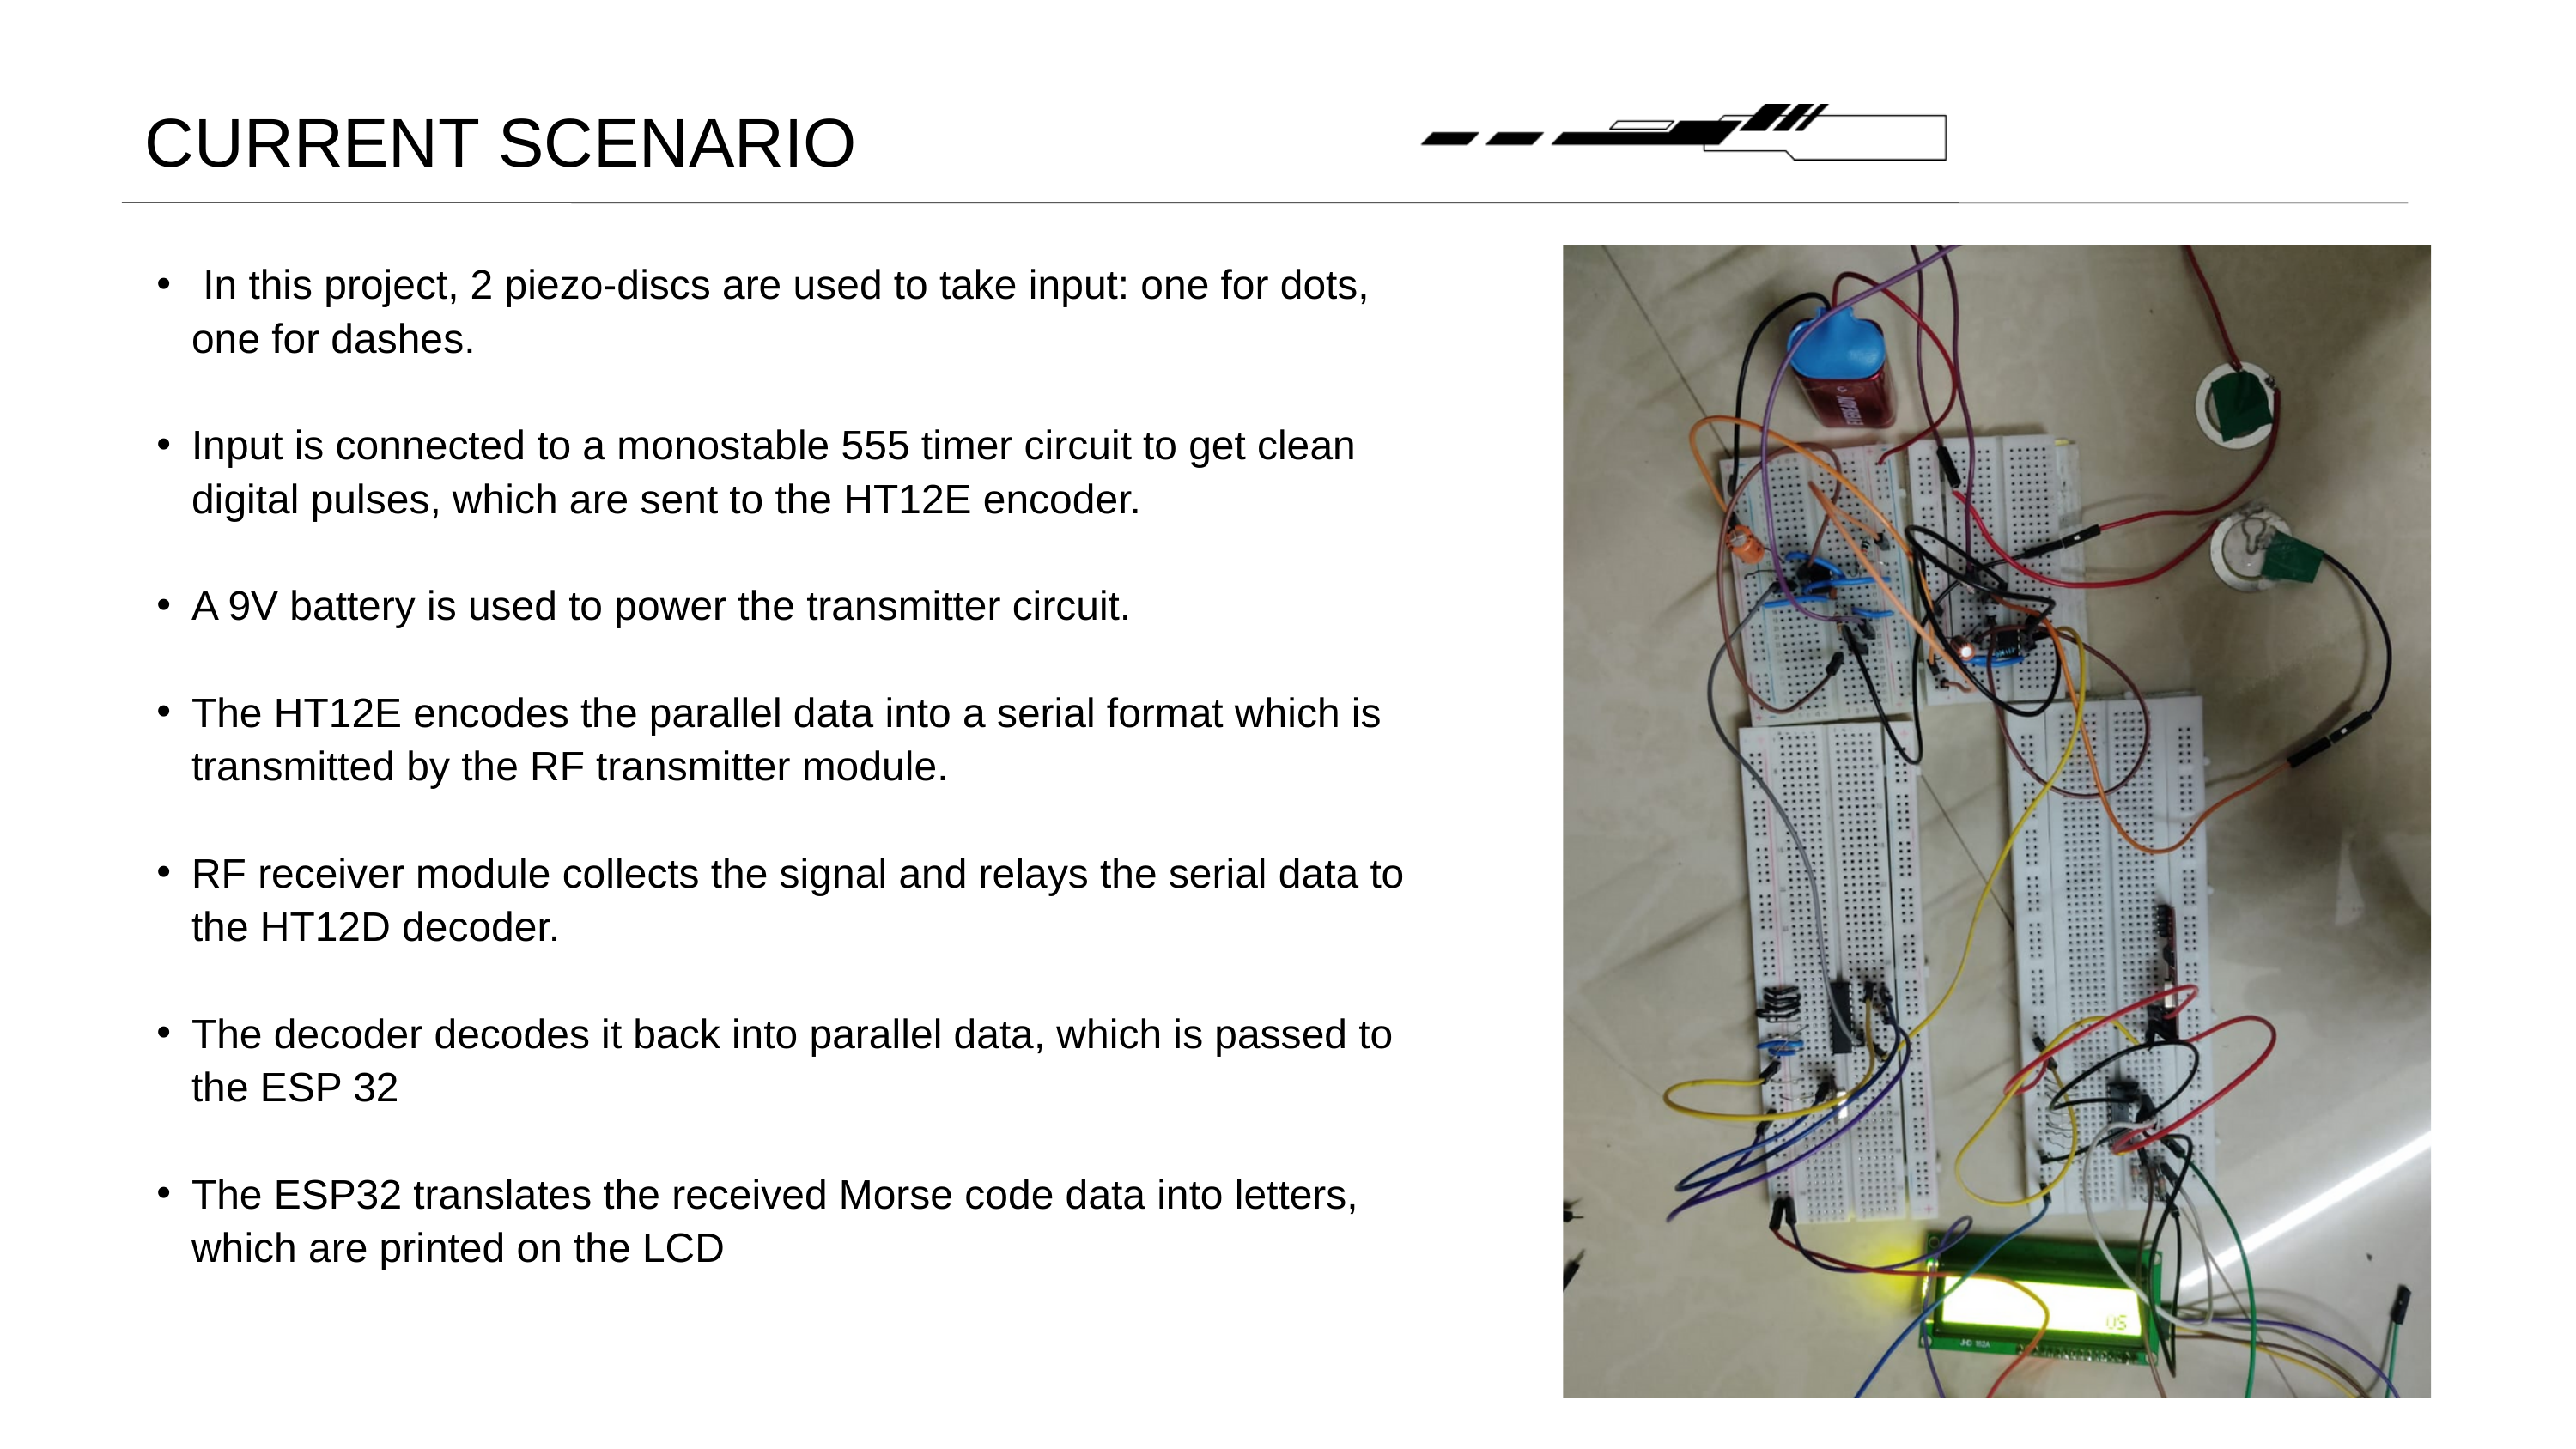

CURRENT SCENARIO

 In this project, 2 piezo-discs are used to take input: one for dots, one for dashes.

Input is connected to a monostable 555 timer circuit to get clean digital pulses, which are sent to the HT12E encoder.

A 9V battery is used to power the transmitter circuit.

The HT12E encodes the parallel data into a serial format which is transmitted by the RF transmitter module.

RF receiver module collects the signal and relays the serial data to the HT12D decoder.

The decoder decodes it back into parallel data, which is passed to the ESP 32

The ESP32 translates the received Morse code data into letters, which are printed on the LCD